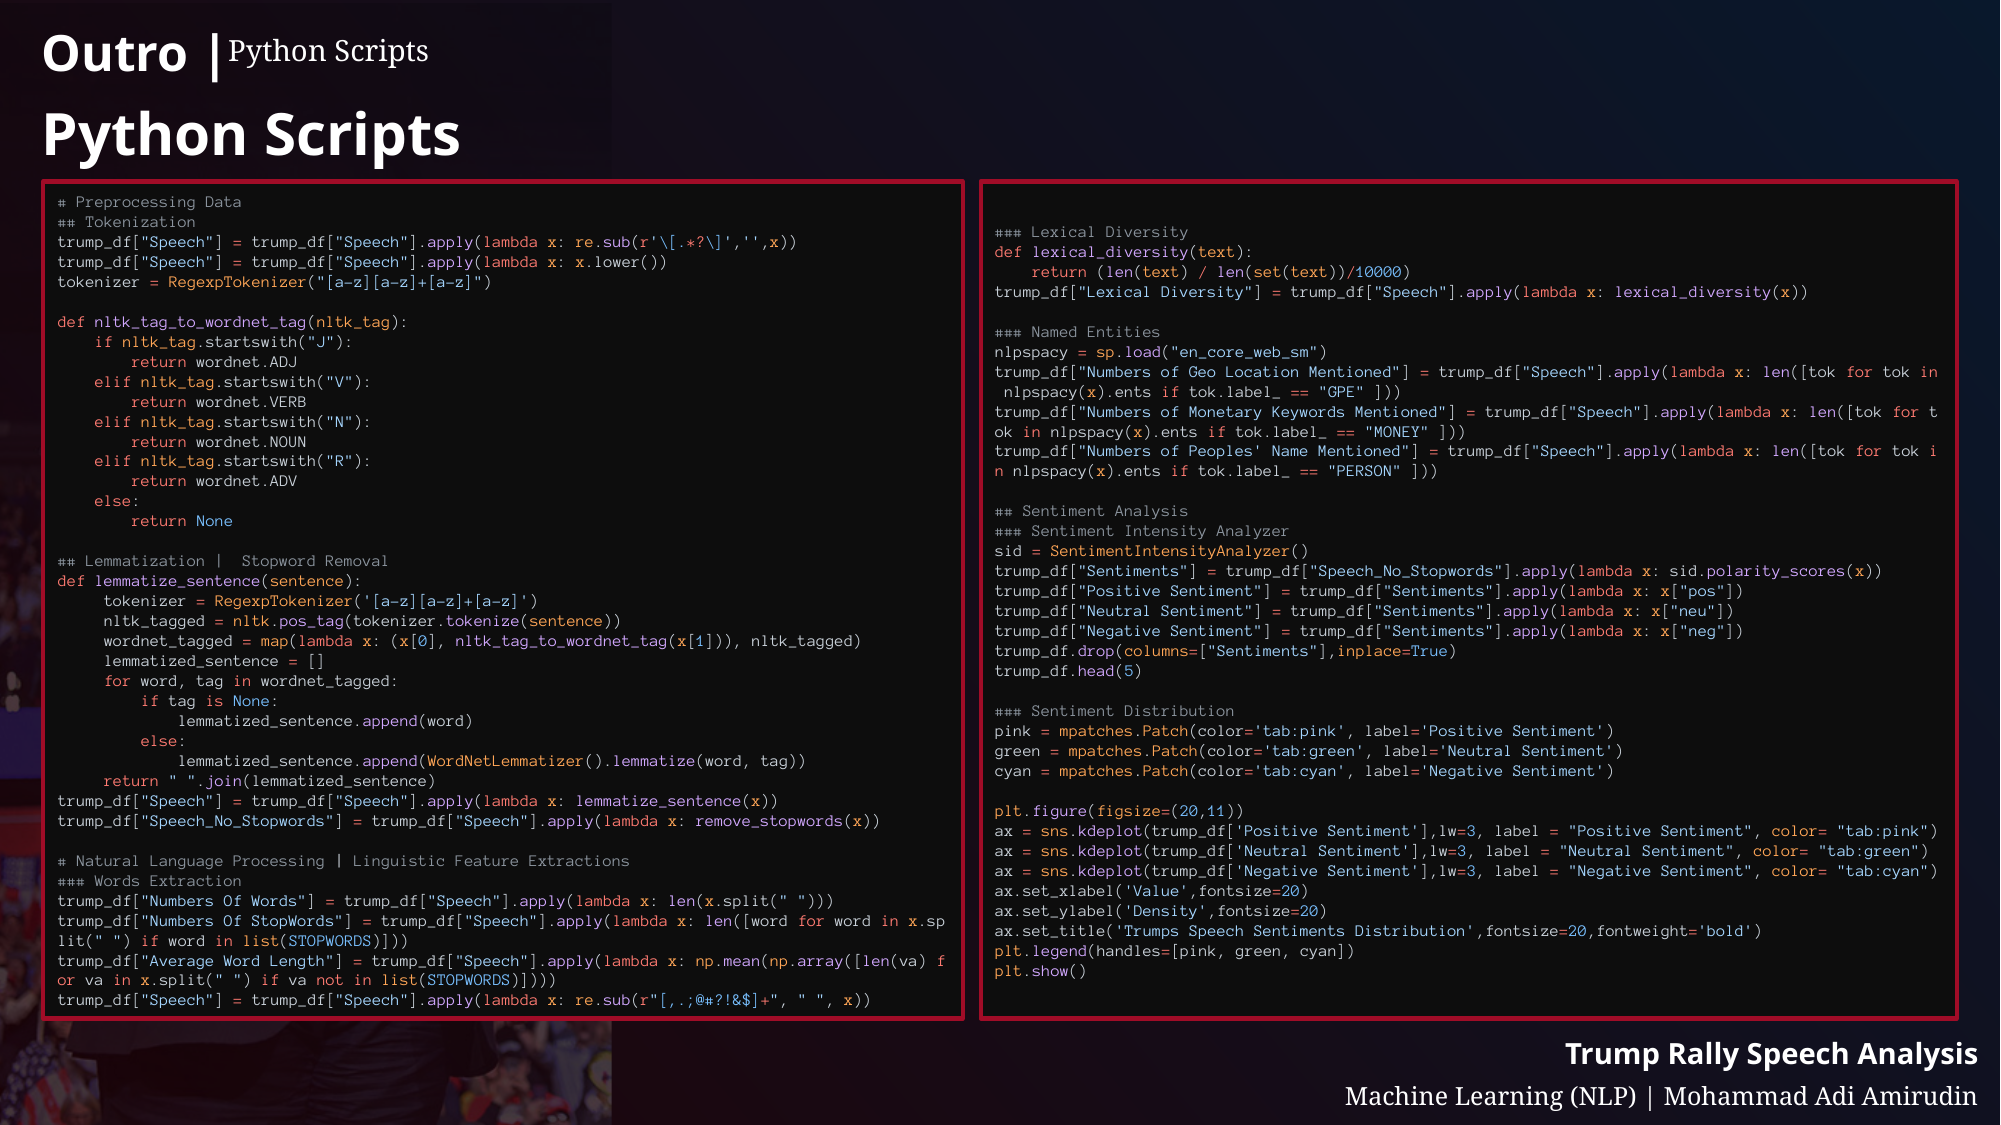

Outro |

Python Scripts
# Python Scripts
# Preprocessing Data
## Tokenization
trump_df["Speech"] = trump_df["Speech"].apply(lambda x: re.sub(r'\[.*?\]','',x))
trump_df["Speech"] = trump_df["Speech"].apply(lambda x: x.lower())
tokenizer = RegexpTokenizer("[a-z][a-z]+[a-z]")
def nltk_tag_to_wordnet_tag(nltk_tag):
    if nltk_tag.startswith("J"):
        return wordnet.ADJ
    elif nltk_tag.startswith("V"):
        return wordnet.VERB
    elif nltk_tag.startswith("N"):
        return wordnet.NOUN
    elif nltk_tag.startswith("R"):
        return wordnet.ADV
    else:
        return None

## Lemmatization |  Stopword Removal
def lemmatize_sentence(sentence):
     tokenizer = RegexpTokenizer('[a-z][a-z]+[a-z]')
     nltk_tagged = nltk.pos_tag(tokenizer.tokenize(sentence))
     wordnet_tagged = map(lambda x: (x[0], nltk_tag_to_wordnet_tag(x[1])), nltk_tagged)
     lemmatized_sentence = []
     for word, tag in wordnet_tagged:
         if tag is None:
             lemmatized_sentence.append(word)
         else:
             lemmatized_sentence.append(WordNetLemmatizer().lemmatize(word, tag))
     return " ".join(lemmatized_sentence)
trump_df["Speech"] = trump_df["Speech"].apply(lambda x: lemmatize_sentence(x))
trump_df["Speech_No_Stopwords"] = trump_df["Speech"].apply(lambda x: remove_stopwords(x))
# Natural Language Processing | Linguistic Feature Extractions
### Words Extraction
trump_df["Numbers Of Words"] = trump_df["Speech"].apply(lambda x: len(x.split(" ")))
trump_df["Numbers Of StopWords"] = trump_df["Speech"].apply(lambda x: len([word for word in x.split(" ") if word in list(STOPWORDS)]))
trump_df["Average Word Length"] = trump_df["Speech"].apply(lambda x: np.mean(np.array([len(va) for va in x.split(" ") if va not in list(STOPWORDS)])))
trump_df["Speech"] = trump_df["Speech"].apply(lambda x: re.sub(r"[,.;@#?!&$]+", " ", x))
### Lexical Diversity
def lexical_diversity(text):
    return (len(text) / len(set(text))/10000)
trump_df["Lexical Diversity"] = trump_df["Speech"].apply(lambda x: lexical_diversity(x))
### Named Entities
nlpspacy = sp.load("en_core_web_sm")
trump_df["Numbers of Geo Location Mentioned"] = trump_df["Speech"].apply(lambda x: len([tok for tok in nlpspacy(x).ents if tok.label_ == "GPE" ]))
trump_df["Numbers of Monetary Keywords Mentioned"] = trump_df["Speech"].apply(lambda x: len([tok for tok in nlpspacy(x).ents if tok.label_ == "MONEY" ]))
trump_df["Numbers of Peoples' Name Mentioned"] = trump_df["Speech"].apply(lambda x: len([tok for tok in nlpspacy(x).ents if tok.label_ == "PERSON" ]))
## Sentiment Analysis
### Sentiment Intensity Analyzer
sid = SentimentIntensityAnalyzer()
trump_df["Sentiments"] = trump_df["Speech_No_Stopwords"].apply(lambda x: sid.polarity_scores(x))
trump_df["Positive Sentiment"] = trump_df["Sentiments"].apply(lambda x: x["pos"])
trump_df["Neutral Sentiment"] = trump_df["Sentiments"].apply(lambda x: x["neu"])
trump_df["Negative Sentiment"] = trump_df["Sentiments"].apply(lambda x: x["neg"])
trump_df.drop(columns=["Sentiments"],inplace=True)
trump_df.head(5)

### Sentiment Distribution
pink = mpatches.Patch(color='tab:pink', label='Positive Sentiment')
green = mpatches.Patch(color='tab:green', label='Neutral Sentiment')
cyan = mpatches.Patch(color='tab:cyan', label='Negative Sentiment')
plt.figure(figsize=(20,11))
ax = sns.kdeplot(trump_df['Positive Sentiment'],lw=3, label = "Positive Sentiment", color= "tab:pink")
ax = sns.kdeplot(trump_df['Neutral Sentiment'],lw=3, label = "Neutral Sentiment", color= "tab:green")
ax = sns.kdeplot(trump_df['Negative Sentiment'],lw=3, label = "Negative Sentiment", color= "tab:cyan")
ax.set_xlabel('Value',fontsize=20)
ax.set_ylabel('Density',fontsize=20)
ax.set_title('Trumps Speech Sentiments Distribution',fontsize=20,fontweight='bold')
plt.legend(handles=[pink, green, cyan])
plt.show()